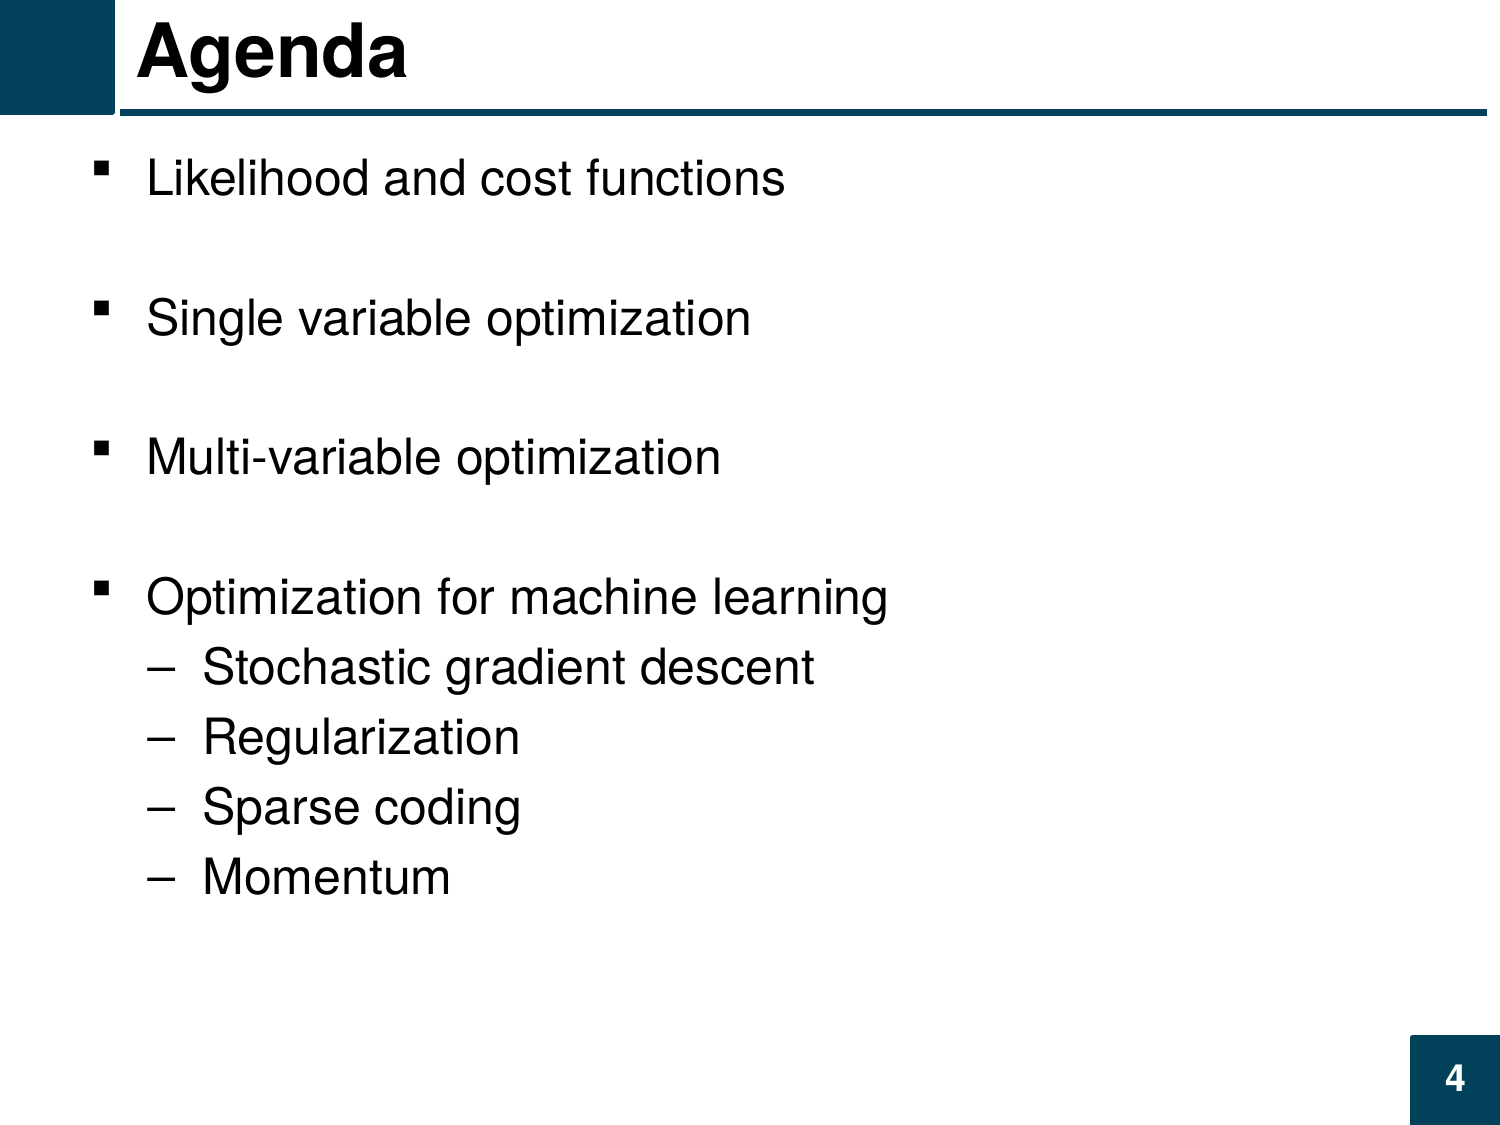

# Agenda
Likelihood and cost functions

Single variable optimization

Multi-variable optimization

Optimization for machine learning
Stochastic gradient descent
Regularization
Sparse coding
Momentum